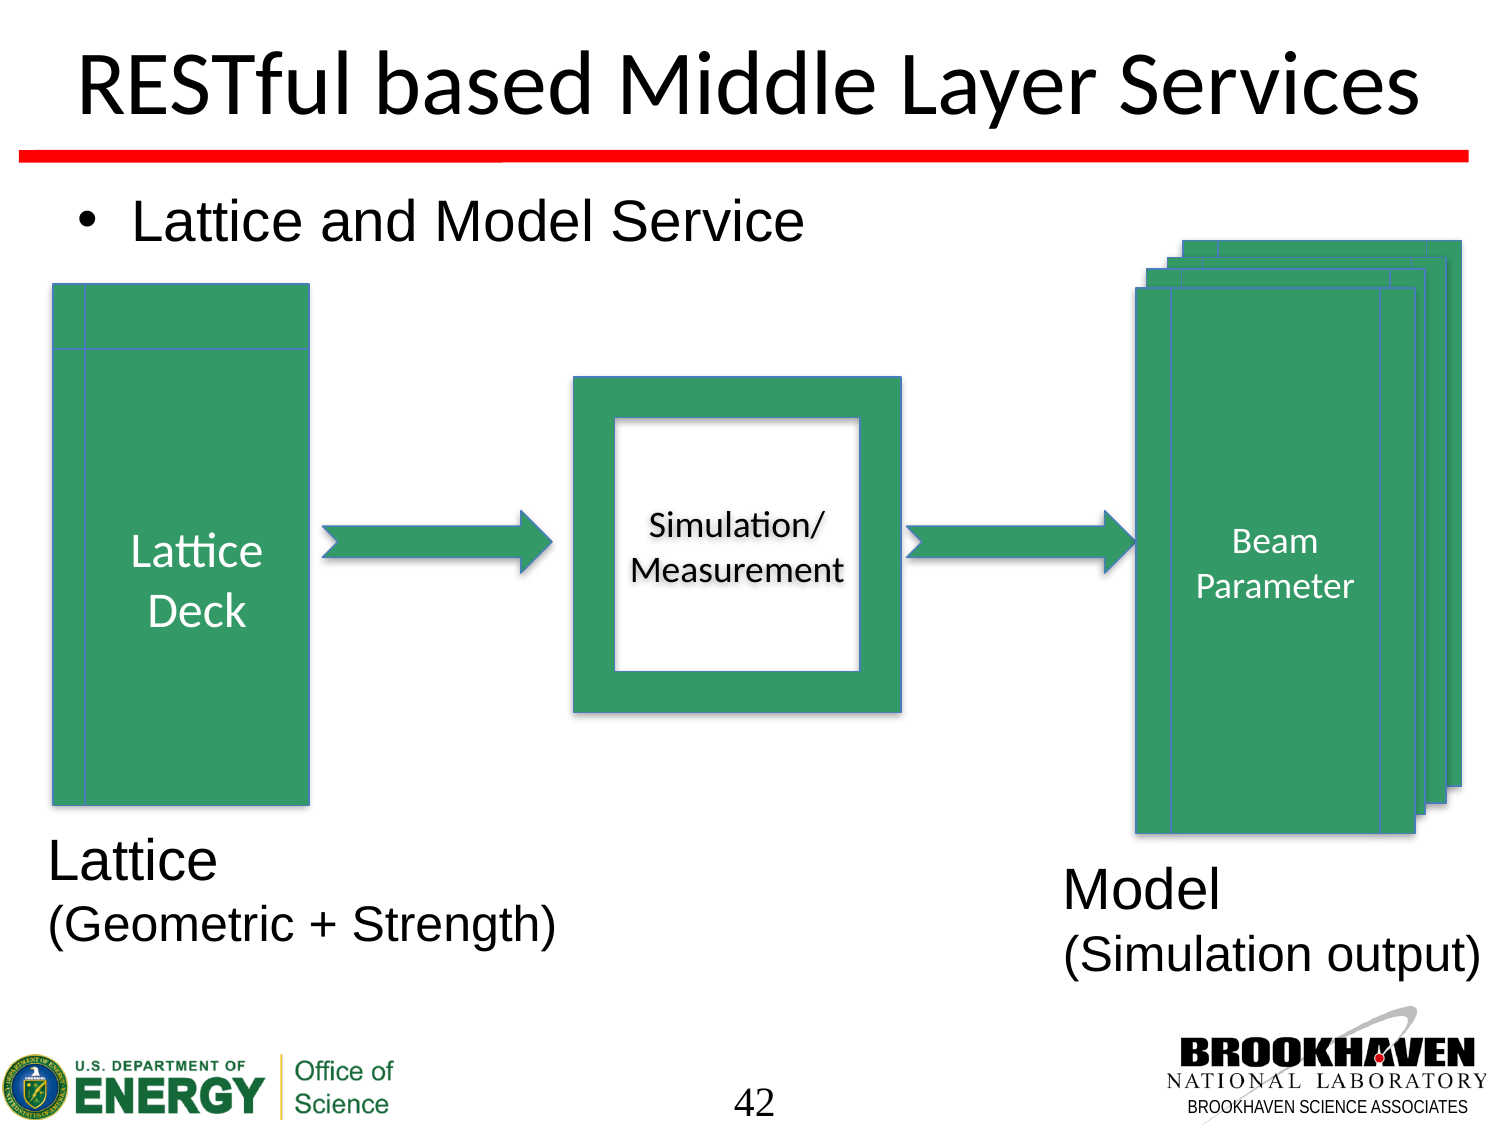

# RESTful based Middle Layer Services
Lattice and Model Service

Beam Parameter
Beam Parameter
Beam Parameter
Lattice Deck
Beam Parameter
Simulation/
Measurement

Lattice
(Geometric + Strength)
Model
(Simulation output)